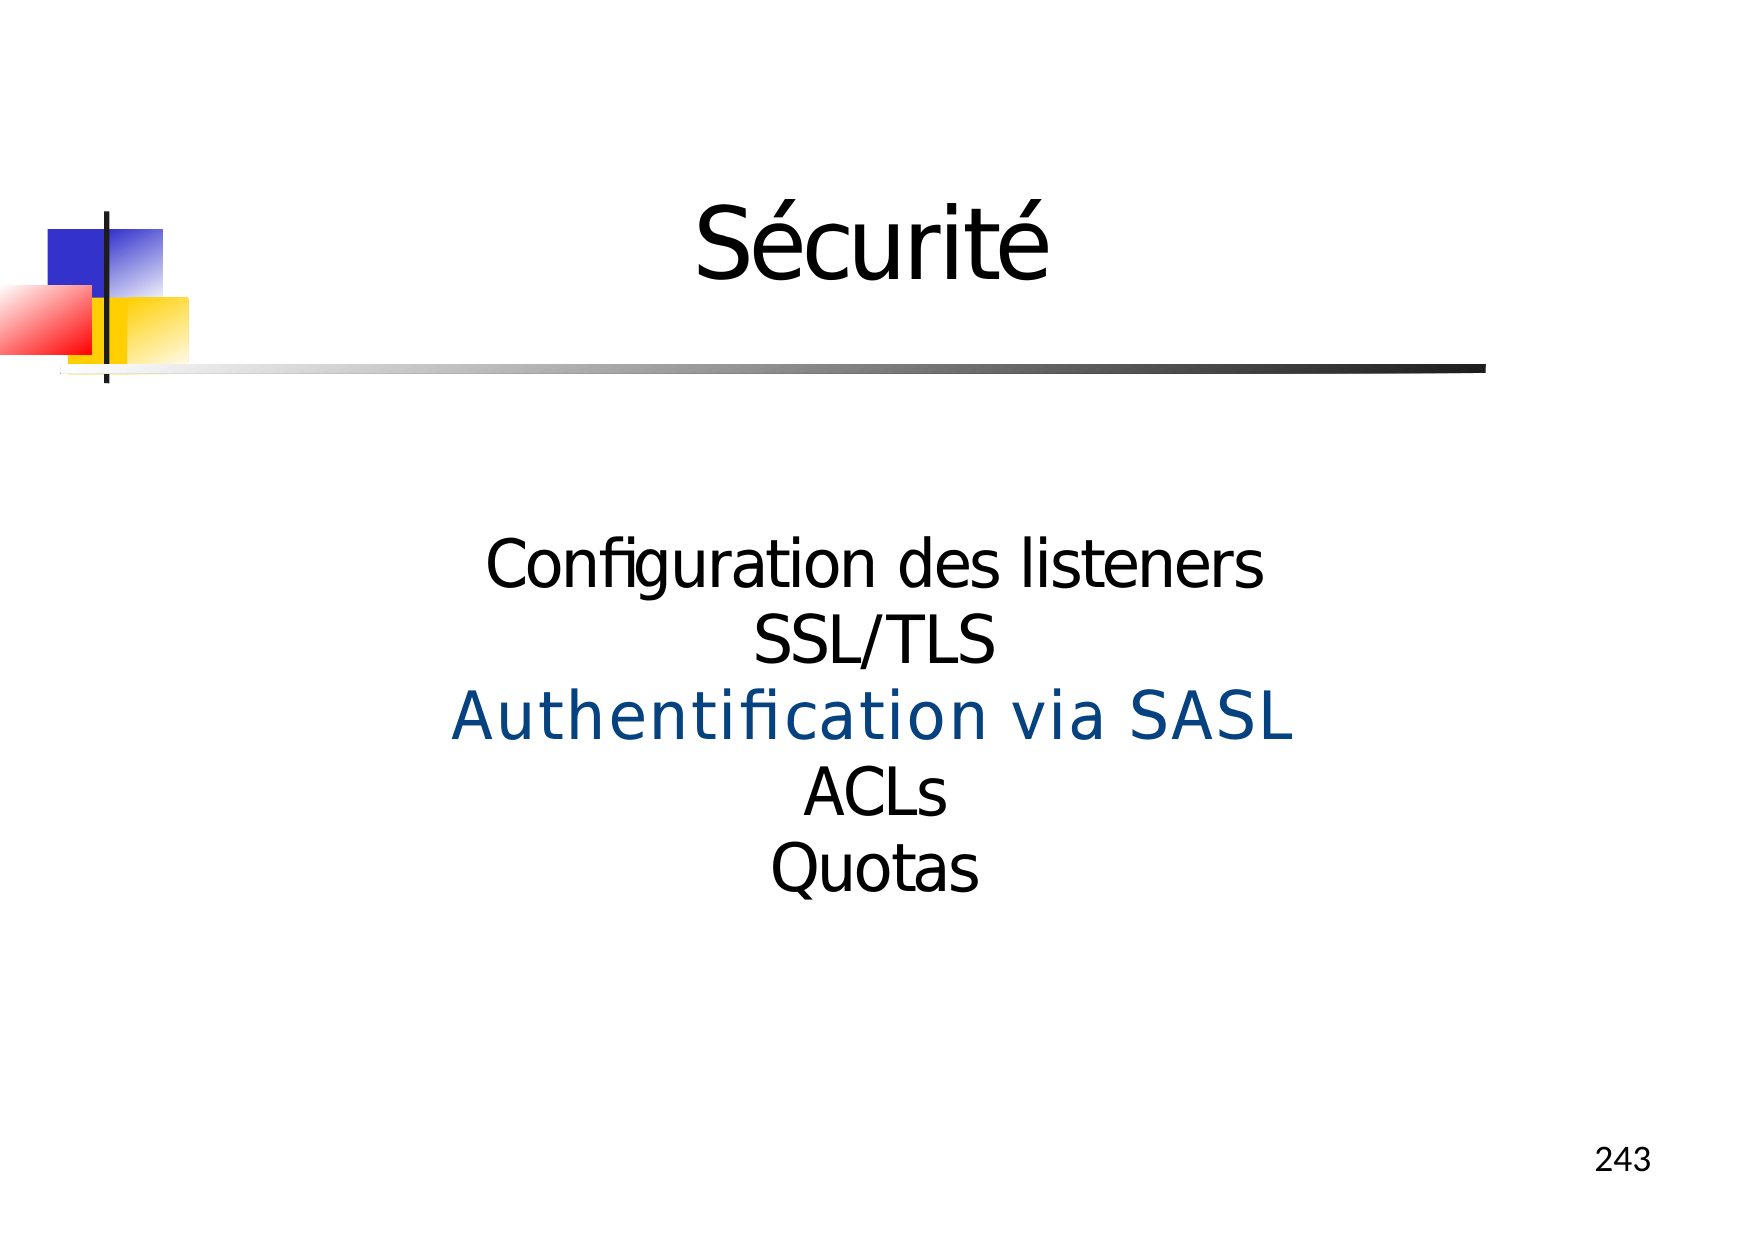

Sécurité

Configuration des listeners
SSL/TLS
Authentification via SASL
ACLs
Quotas